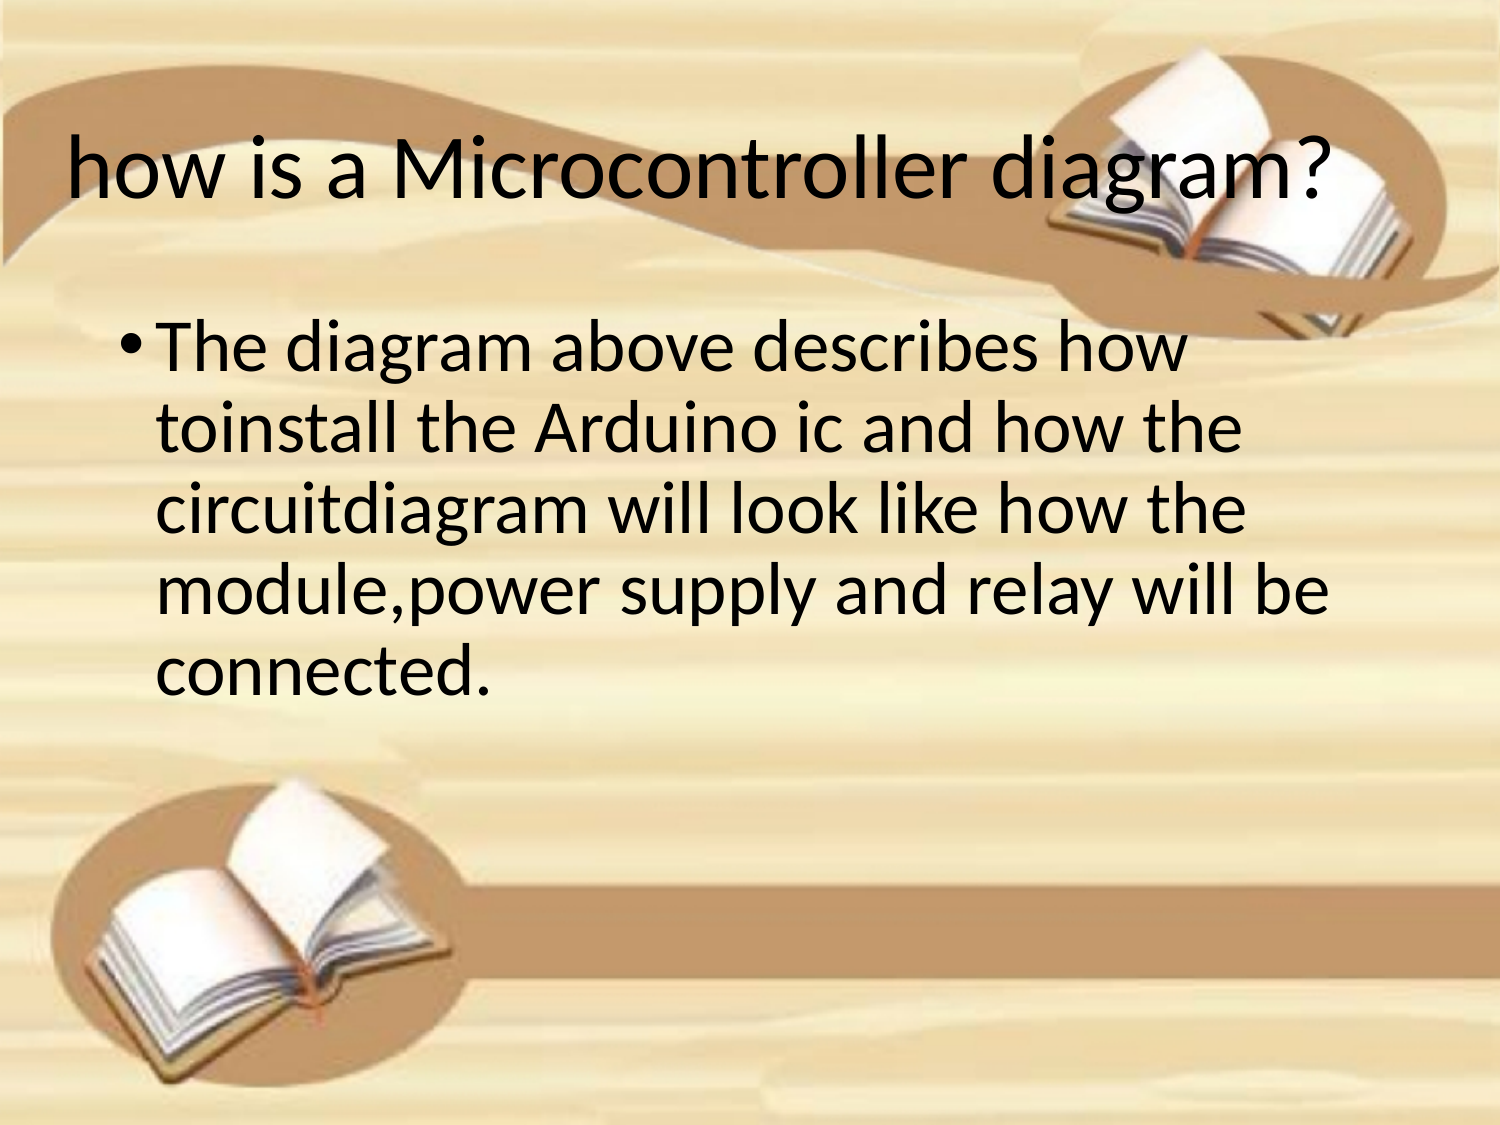

# how is a Microcontroller diagram?
The diagram above describes how toinstall the Arduino ic and how the circuitdiagram will look like how the module,power supply and relay will be connected.